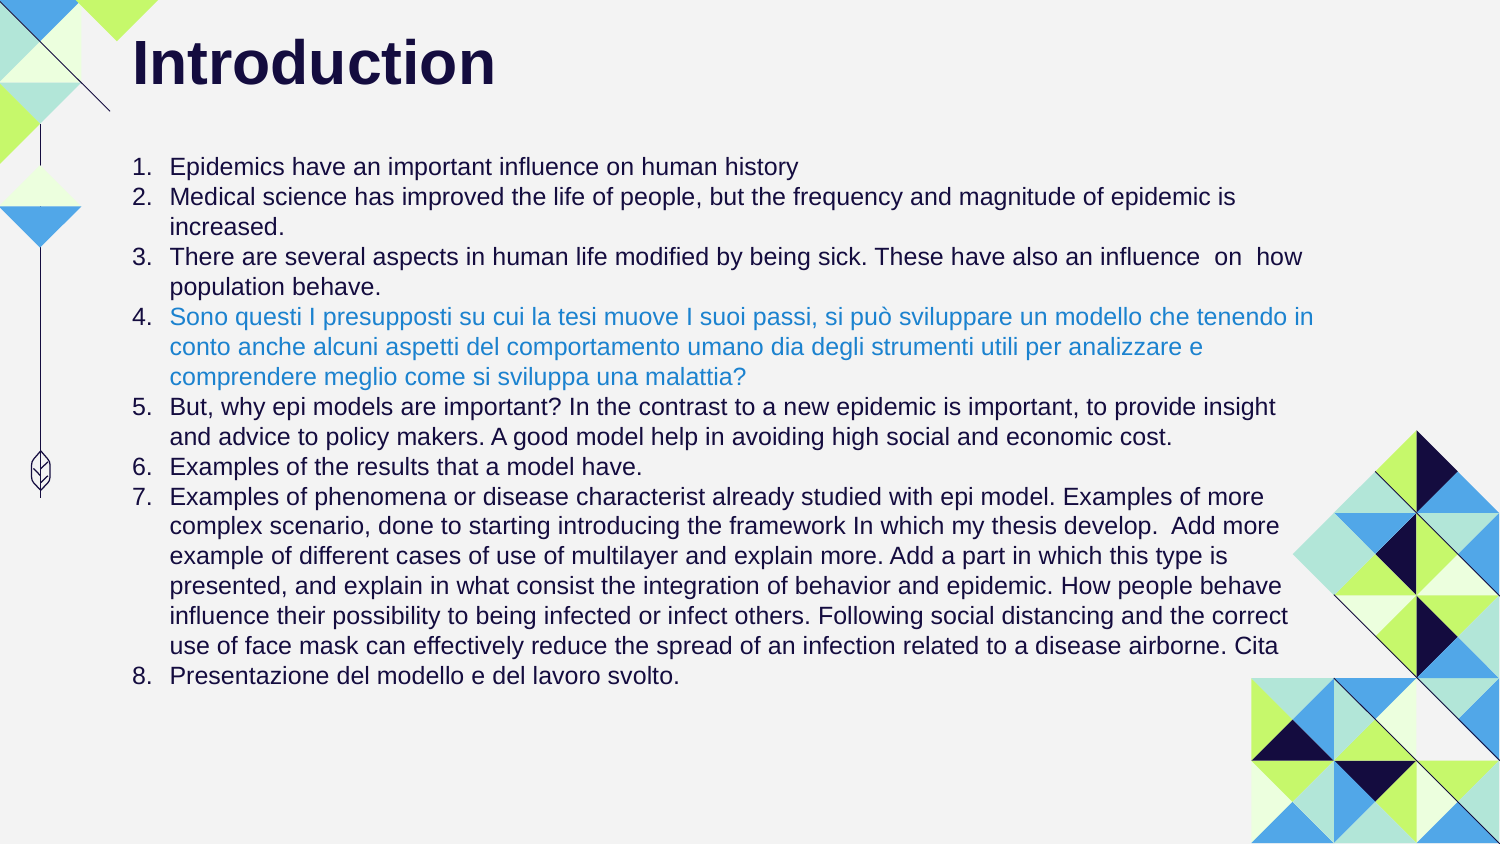

# Introduction
Epidemics have an important influence on human history
Medical science has improved the life of people, but the frequency and magnitude of epidemic is increased.
There are several aspects in human life modified by being sick. These have also an influence  on  how population behave.
Sono questi I presupposti su cui la tesi muove I suoi passi, si può sviluppare un modello che tenendo in conto anche alcuni aspetti del comportamento umano dia degli strumenti utili per analizzare e comprendere meglio come si sviluppa una malattia?
But, why epi models are important? In the contrast to a new epidemic is important, to provide insight and advice to policy makers. A good model help in avoiding high social and economic cost.
Examples of the results that a model have.
Examples of phenomena or disease characterist already studied with epi model. Examples of more complex scenario, done to starting introducing the framework In which my thesis develop.  Add more example of different cases of use of multilayer and explain more. Add a part in which this type is presented, and explain in what consist the integration of behavior and epidemic. How people behave influence their possibility to being infected or infect others. Following social distancing and the correct use of face mask can effectively reduce the spread of an infection related to a disease airborne. Cita
Presentazione del modello e del lavoro svolto.